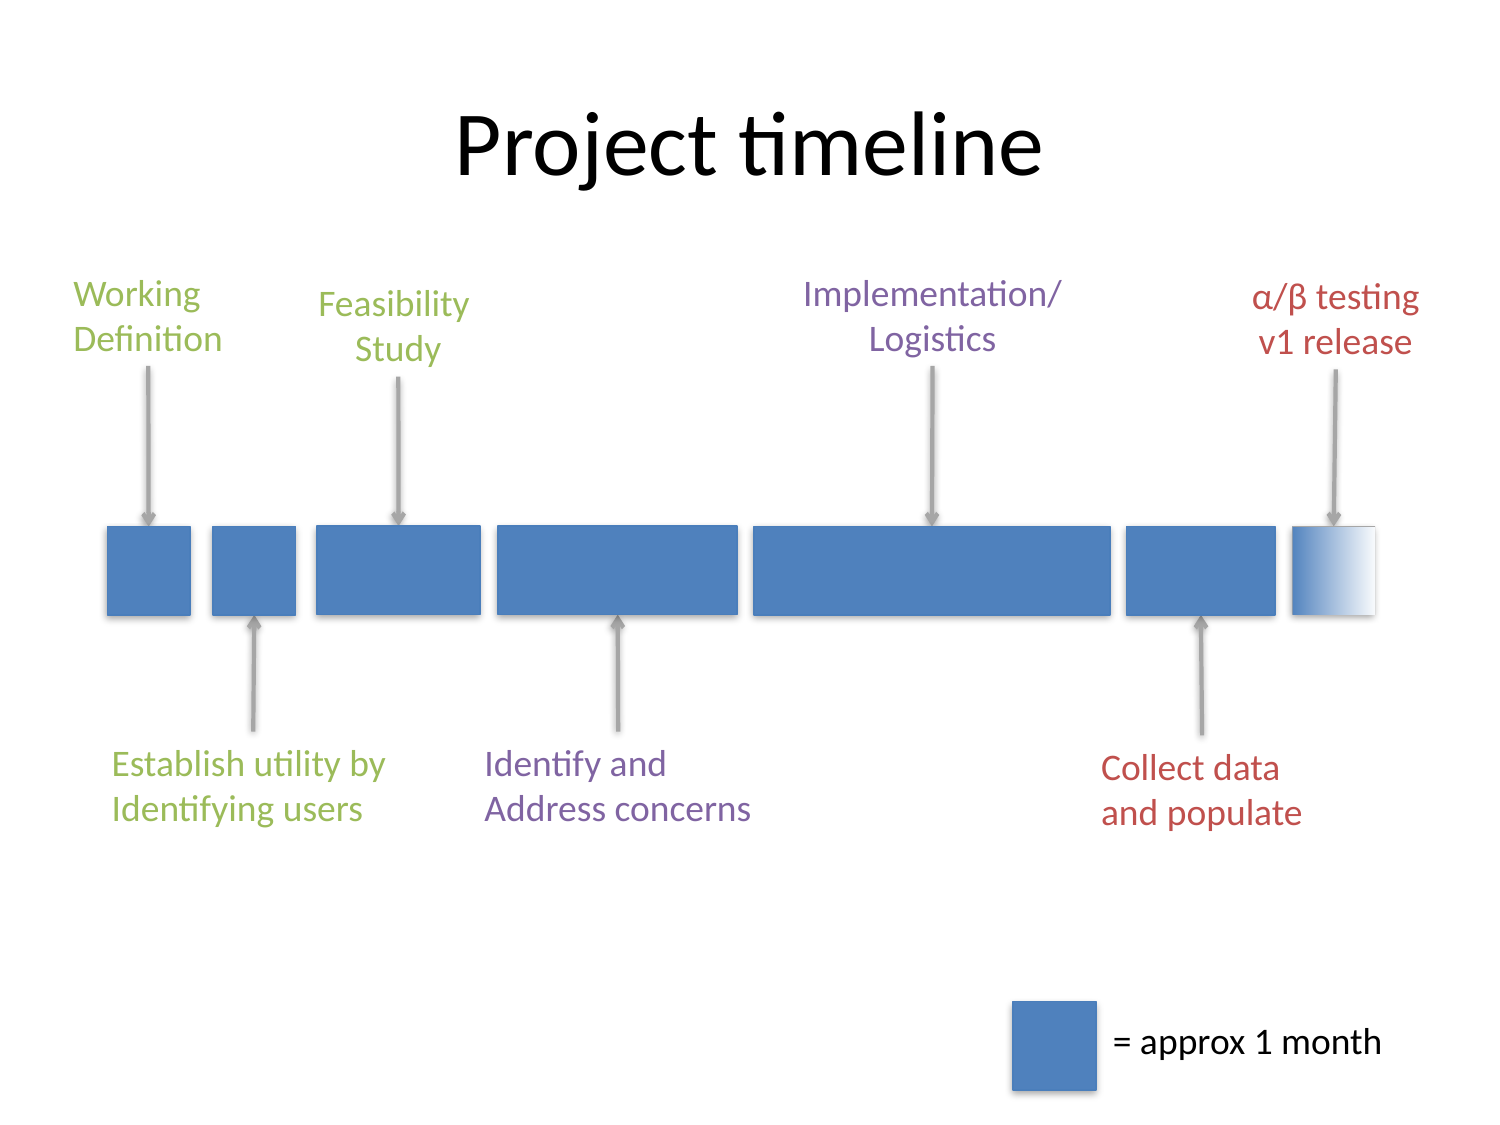

# Project timeline
Working
Definition
Implementation/
Logistics
α/β testing
v1 release
Feasibility
Study

Establish utility by
Identifying users
Identify and
Address concerns
Collect data
and populate

= approx 1 month